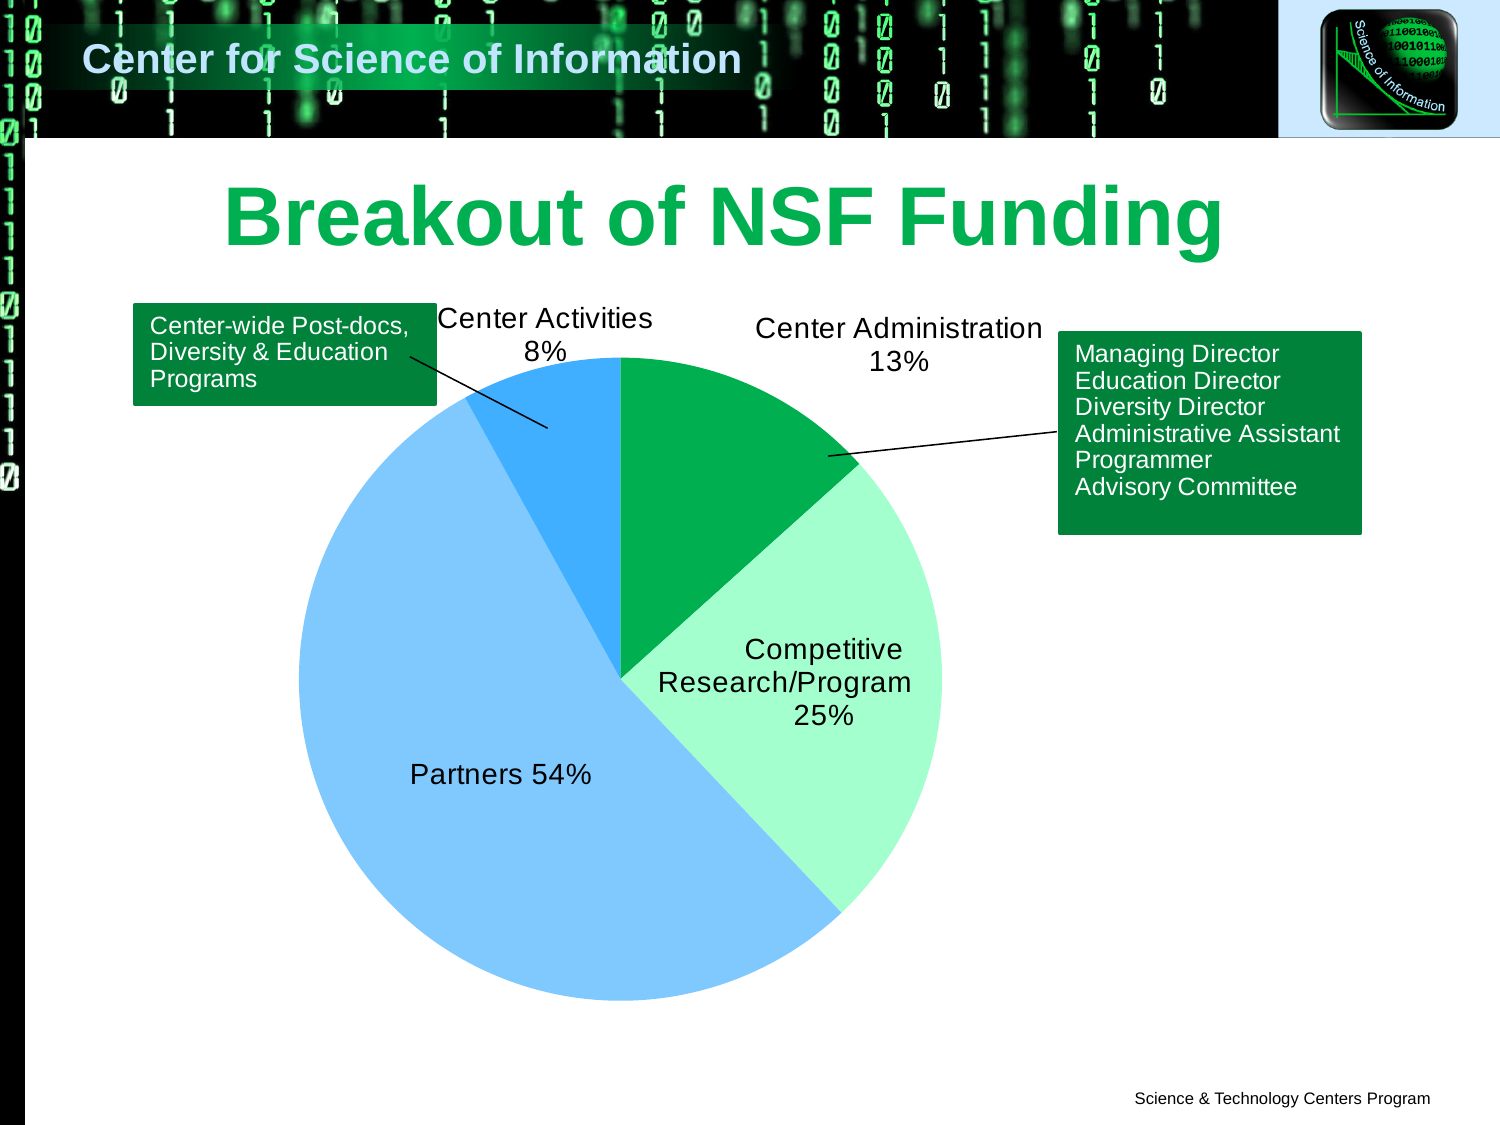

# Breakout of NSF Funding

### Chart

| Category | Column1 |
|---|---|
| Center Administration | 664070.0 |
| Unallocated Research Funds | 1225700.0 |
| Partners | 2691141.0 |
| Center Activities | 400000.0 |